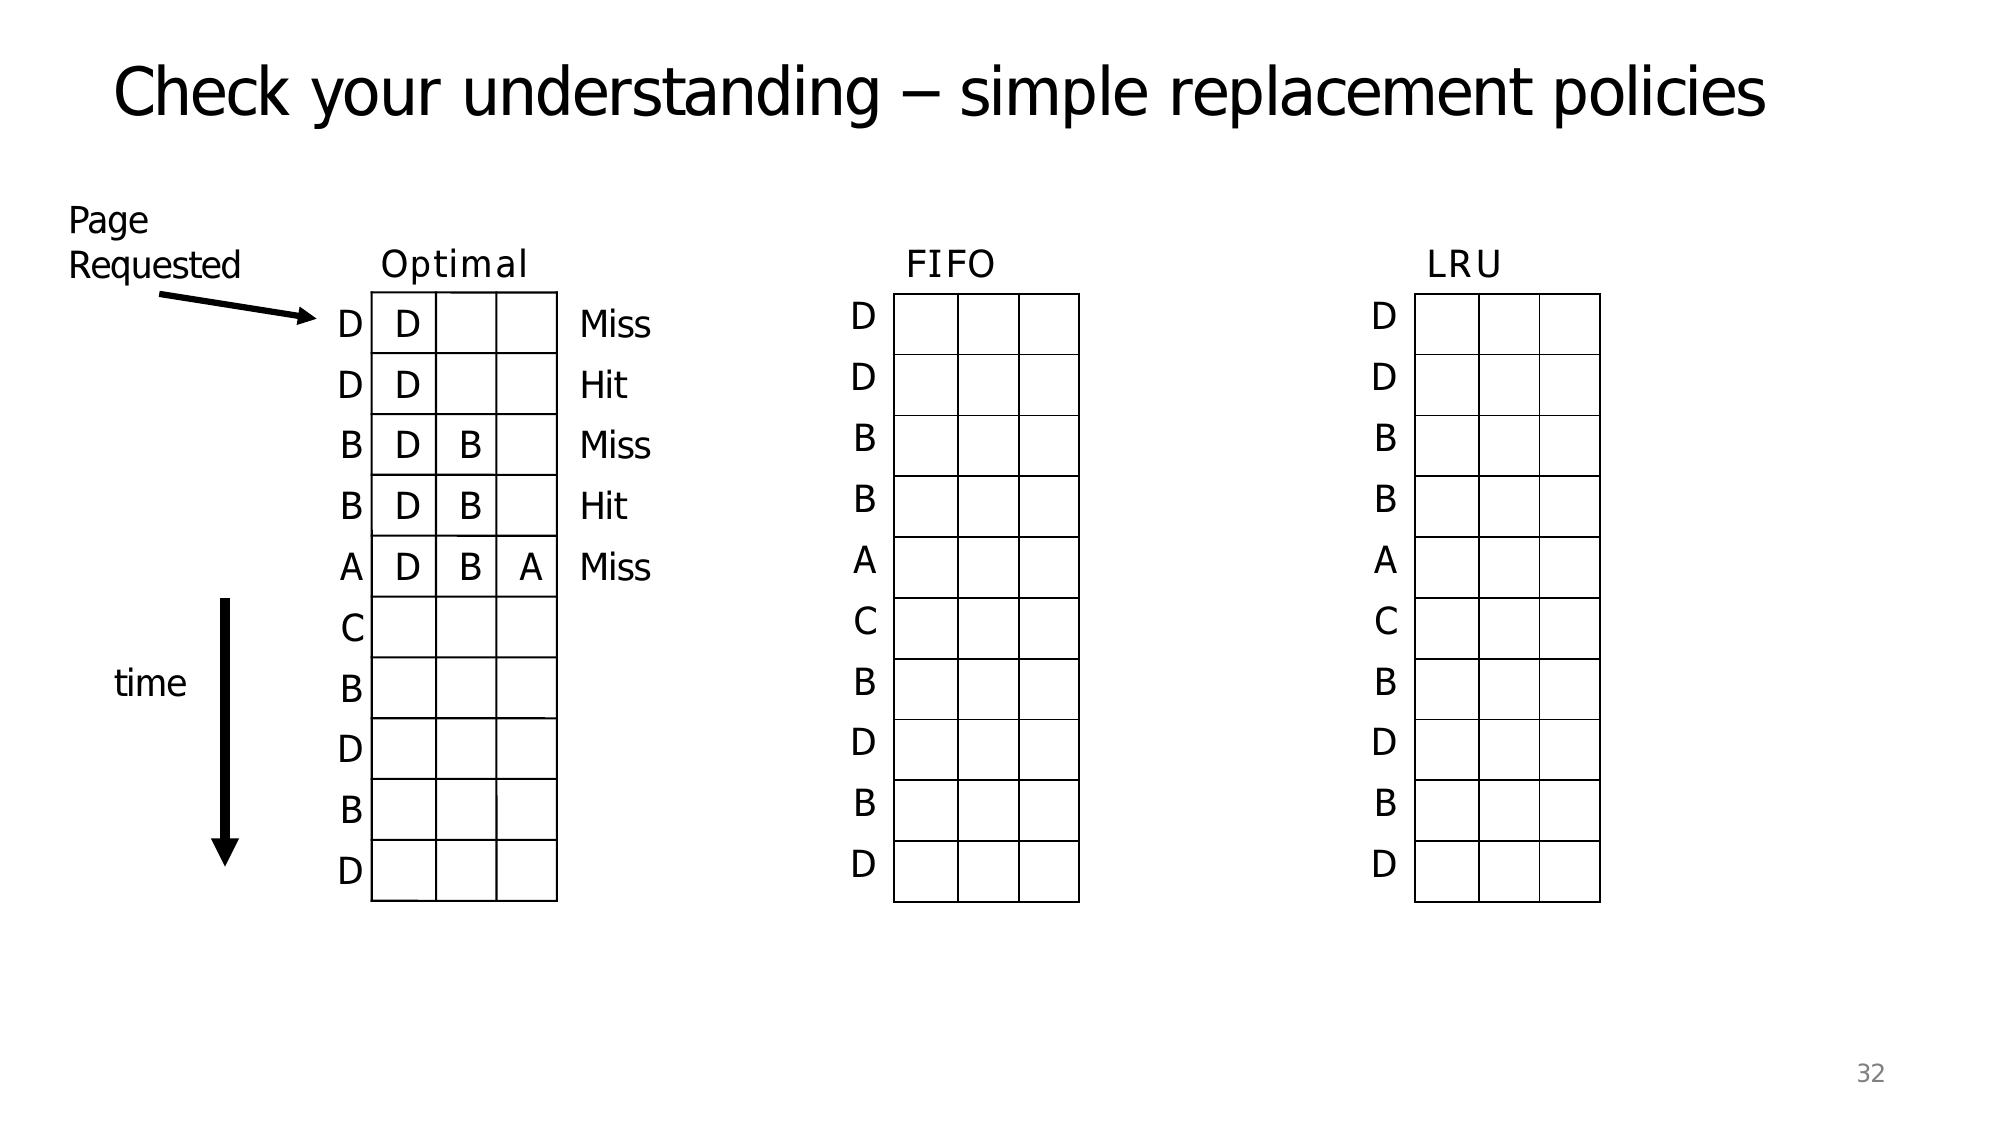

# Check your understanding – simple replacement policies
Page Requested
LRU
Optimal
FIFO

| D |  |  |  |  |
| --- | --- | --- | --- | --- |
| D |  |  |  |  |
| B |  |  |  |  |
| B |  |  |  |  |
| A |  |  |  |  |
| C |  |  |  |  |
| B |  |  |  |  |
| D |  |  |  |  |
| B |  |  |  |  |
| D |  |  |  |  |
| D |  |  |  |  |
| --- | --- | --- | --- | --- |
| D |  |  |  |  |
| B |  |  |  |  |
| B |  |  |  |  |
| A |  |  |  |  |
| C |  |  |  |  |
| B |  |  |  |  |
| D |  |  |  |  |
| B |  |  |  |  |
| D |  |  |  |  |
D
D
Miss

D
D
Hit

B
D
B
Miss

B
D
B
Hit

A
D
B
A
Miss

C
time

B

D

B

D

32